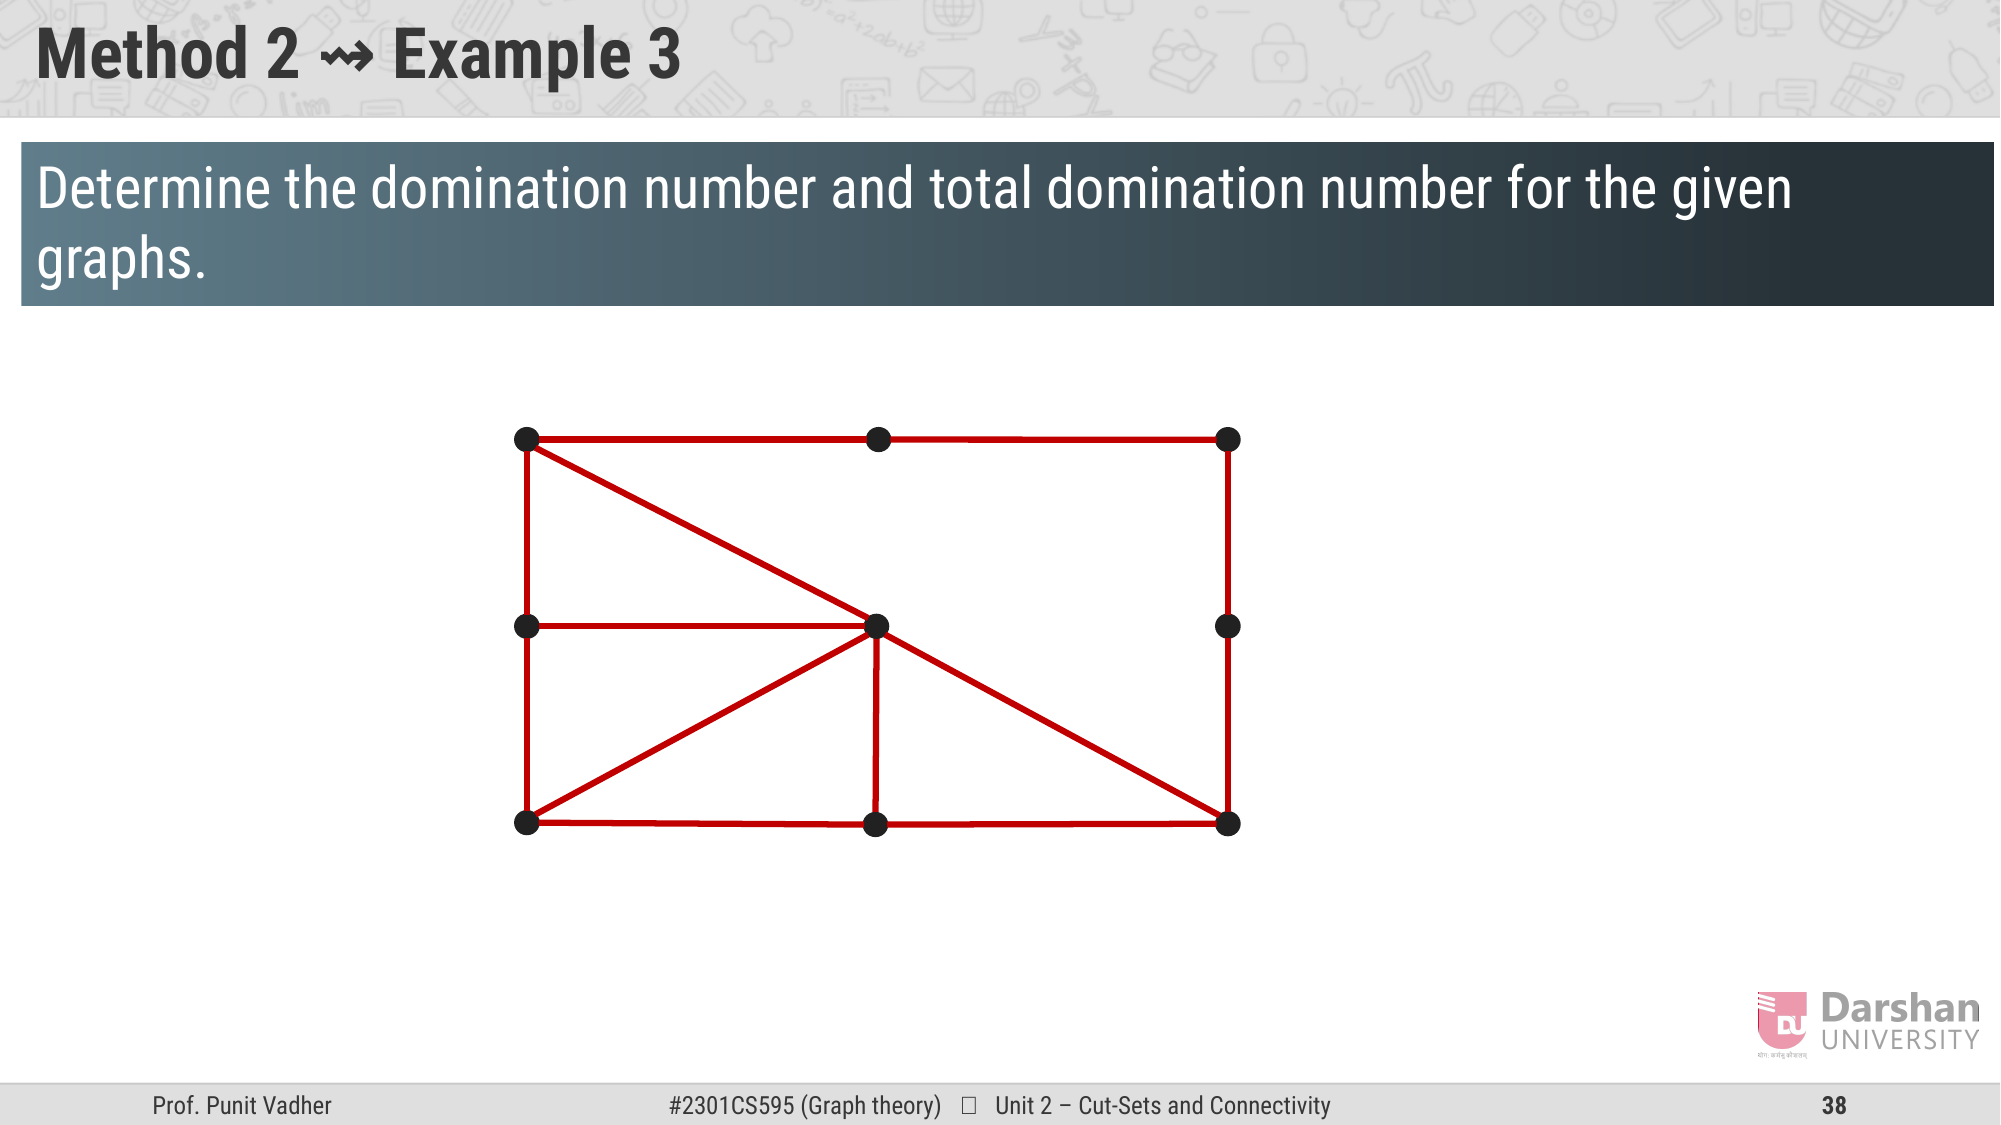

Method 2 ⇝ Example 3
Determine the domination number and total domination number for the given graphs.